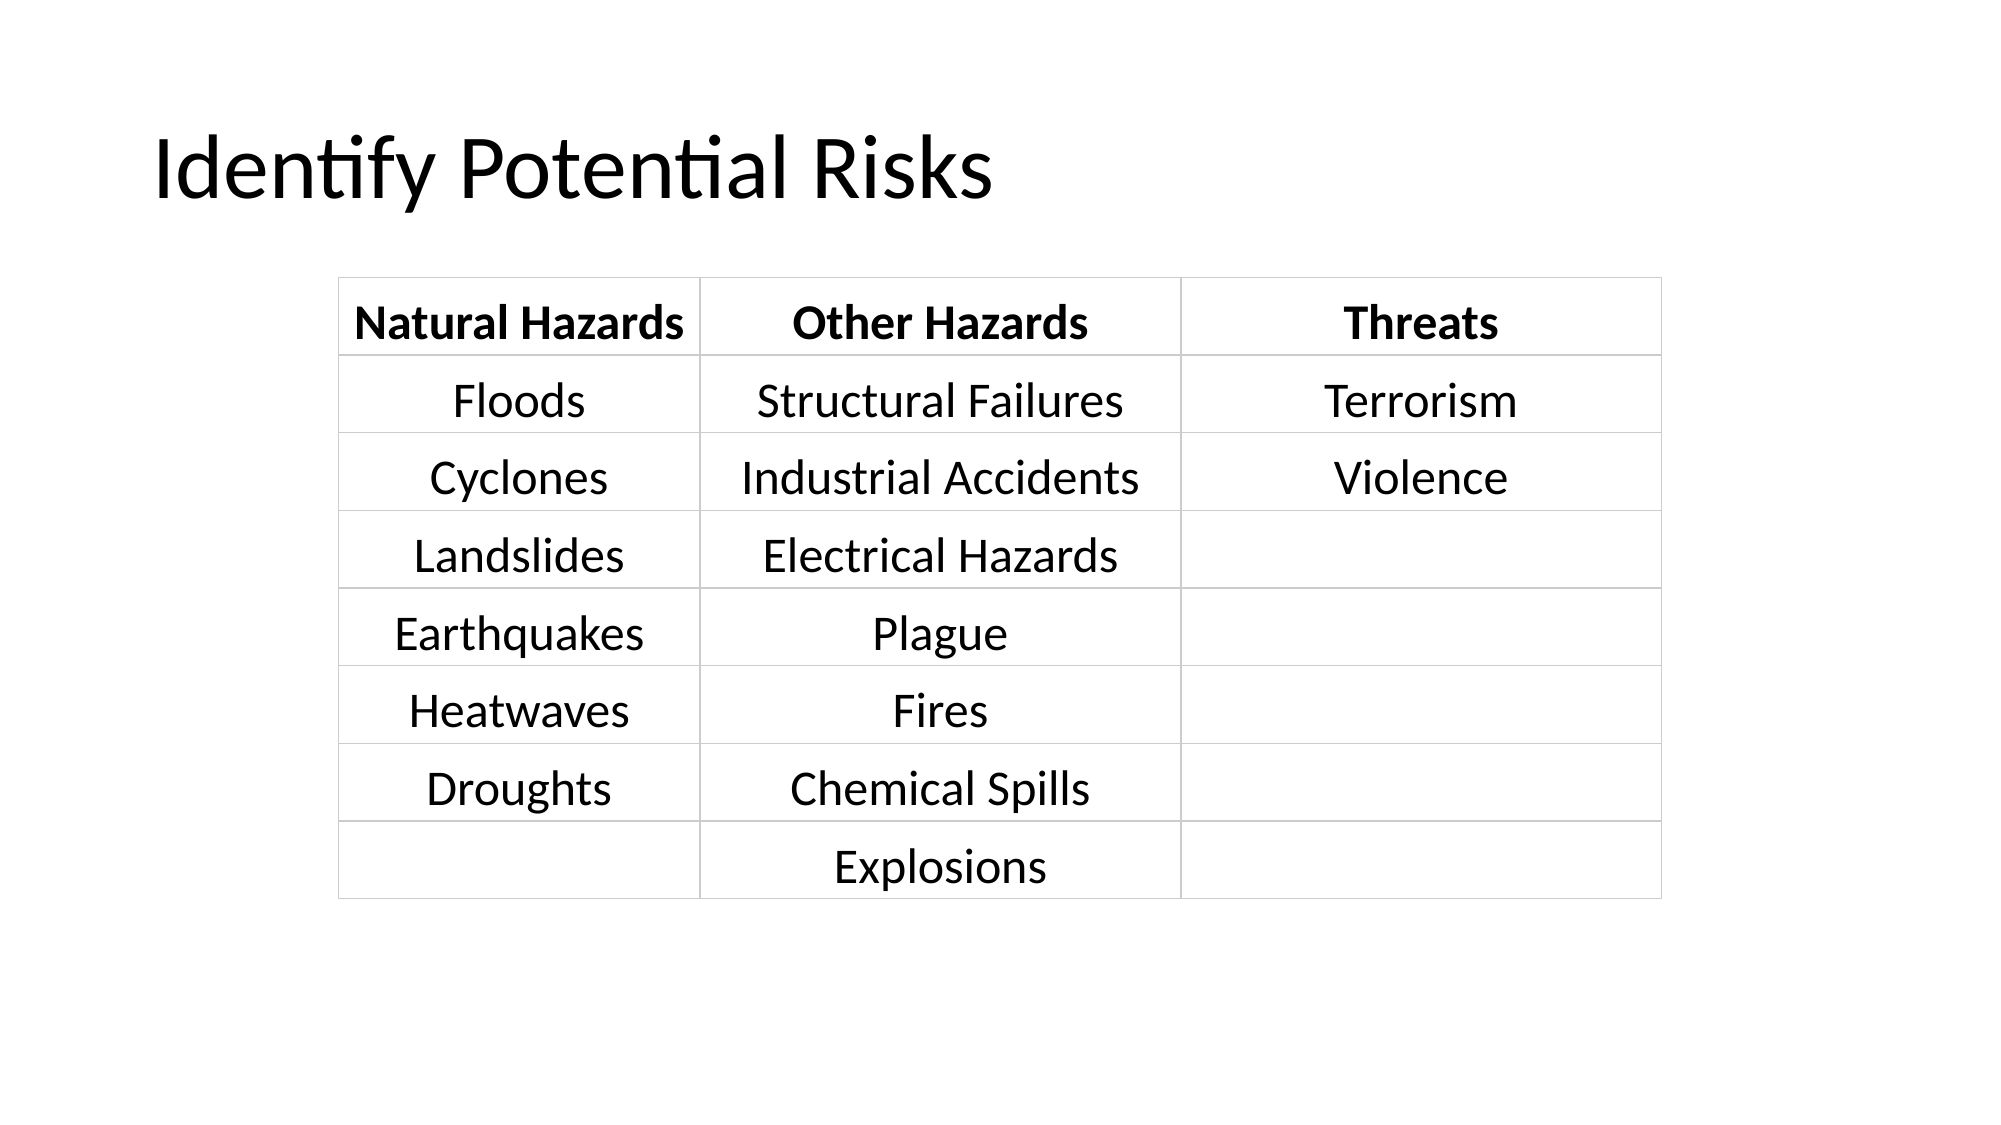

# Identify Potential Risks
| Natural Hazards | Other Hazards | Threats |
| --- | --- | --- |
| Floods | Structural Failures | Terrorism |
| Cyclones | Industrial Accidents | Violence |
| Landslides | Electrical Hazards |  |
| Earthquakes | Plague |  |
| Heatwaves | Fires |  |
| Droughts | Chemical Spills |  |
|  | Explosions |  |